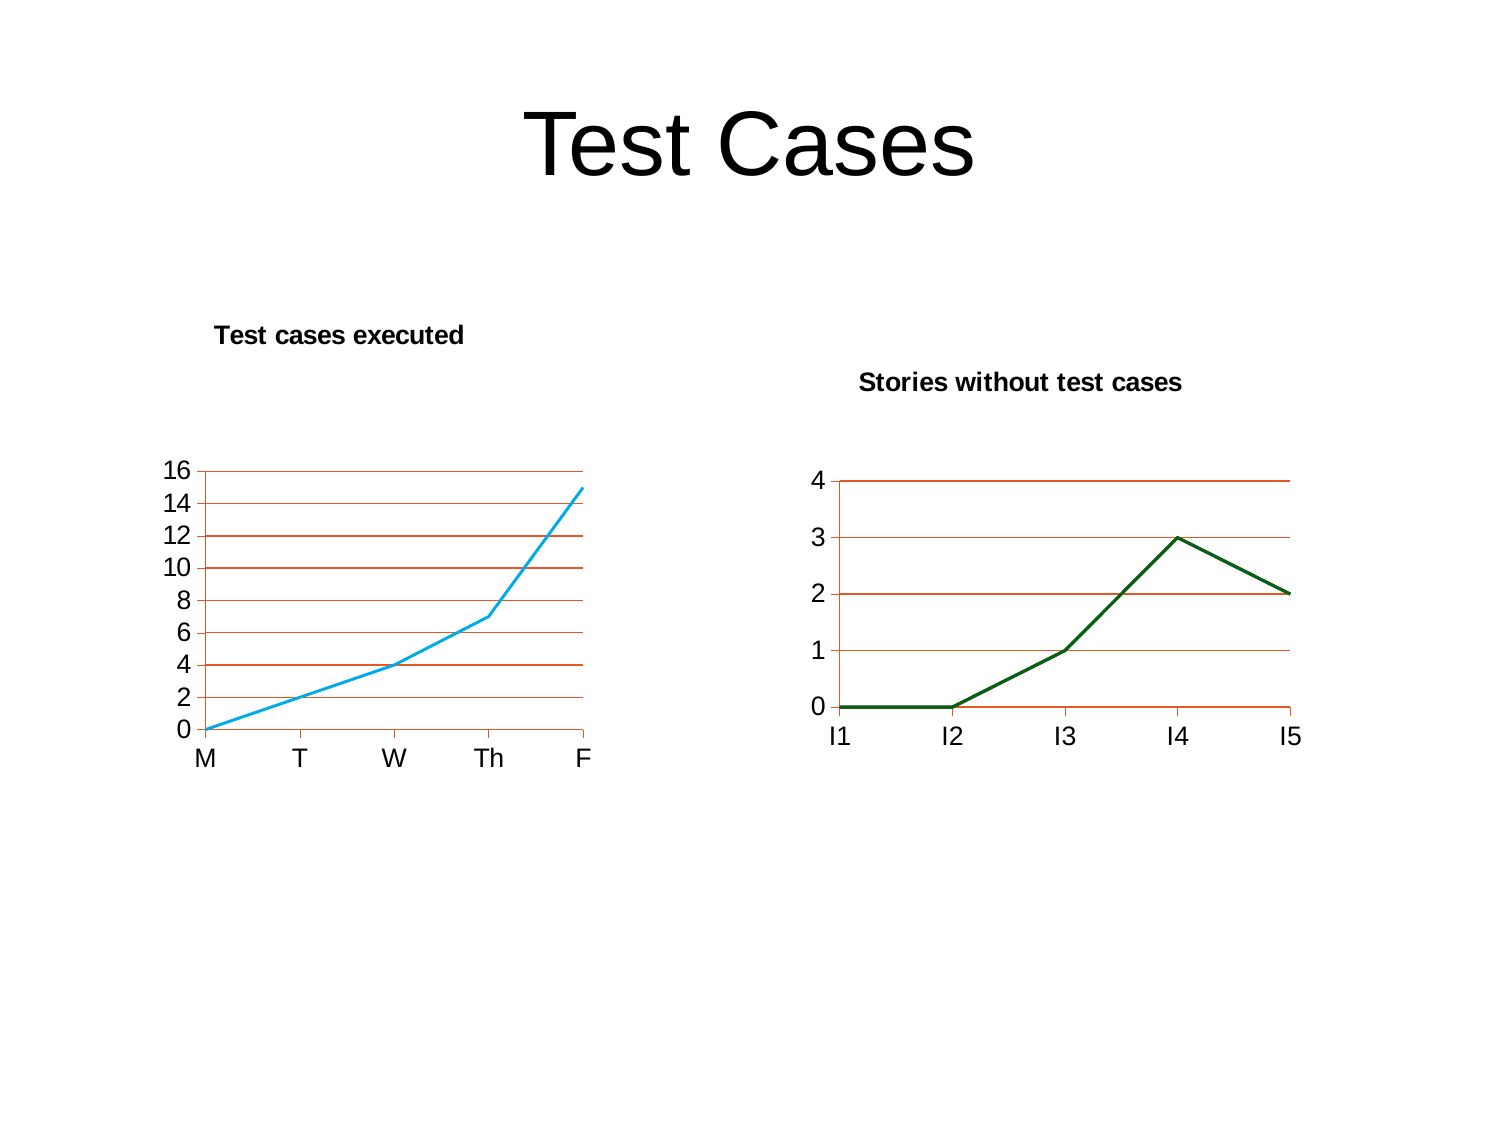

# Test Cases

### Chart: Test cases executed

| Category | Test cases |
|---|---|
| M | 0.0 |
| T | 2.0 |
| W | 4.0 |
| Th | 7.0 |
| F | 15.0 |

### Chart: Stories without test cases

| Category | Test cases | Test cases | Test cases |
|---|---|---|---|
| I1 | 0.0 | 0.0 | 0.0 |
| I2 | 0.0 | 0.0 | 0.0 |
| I3 | 1.0 | 1.0 | 1.0 |
| I4 | 3.0 | 3.0 | 3.0 |
| I5 | 2.0 | 2.0 | 2.0 |